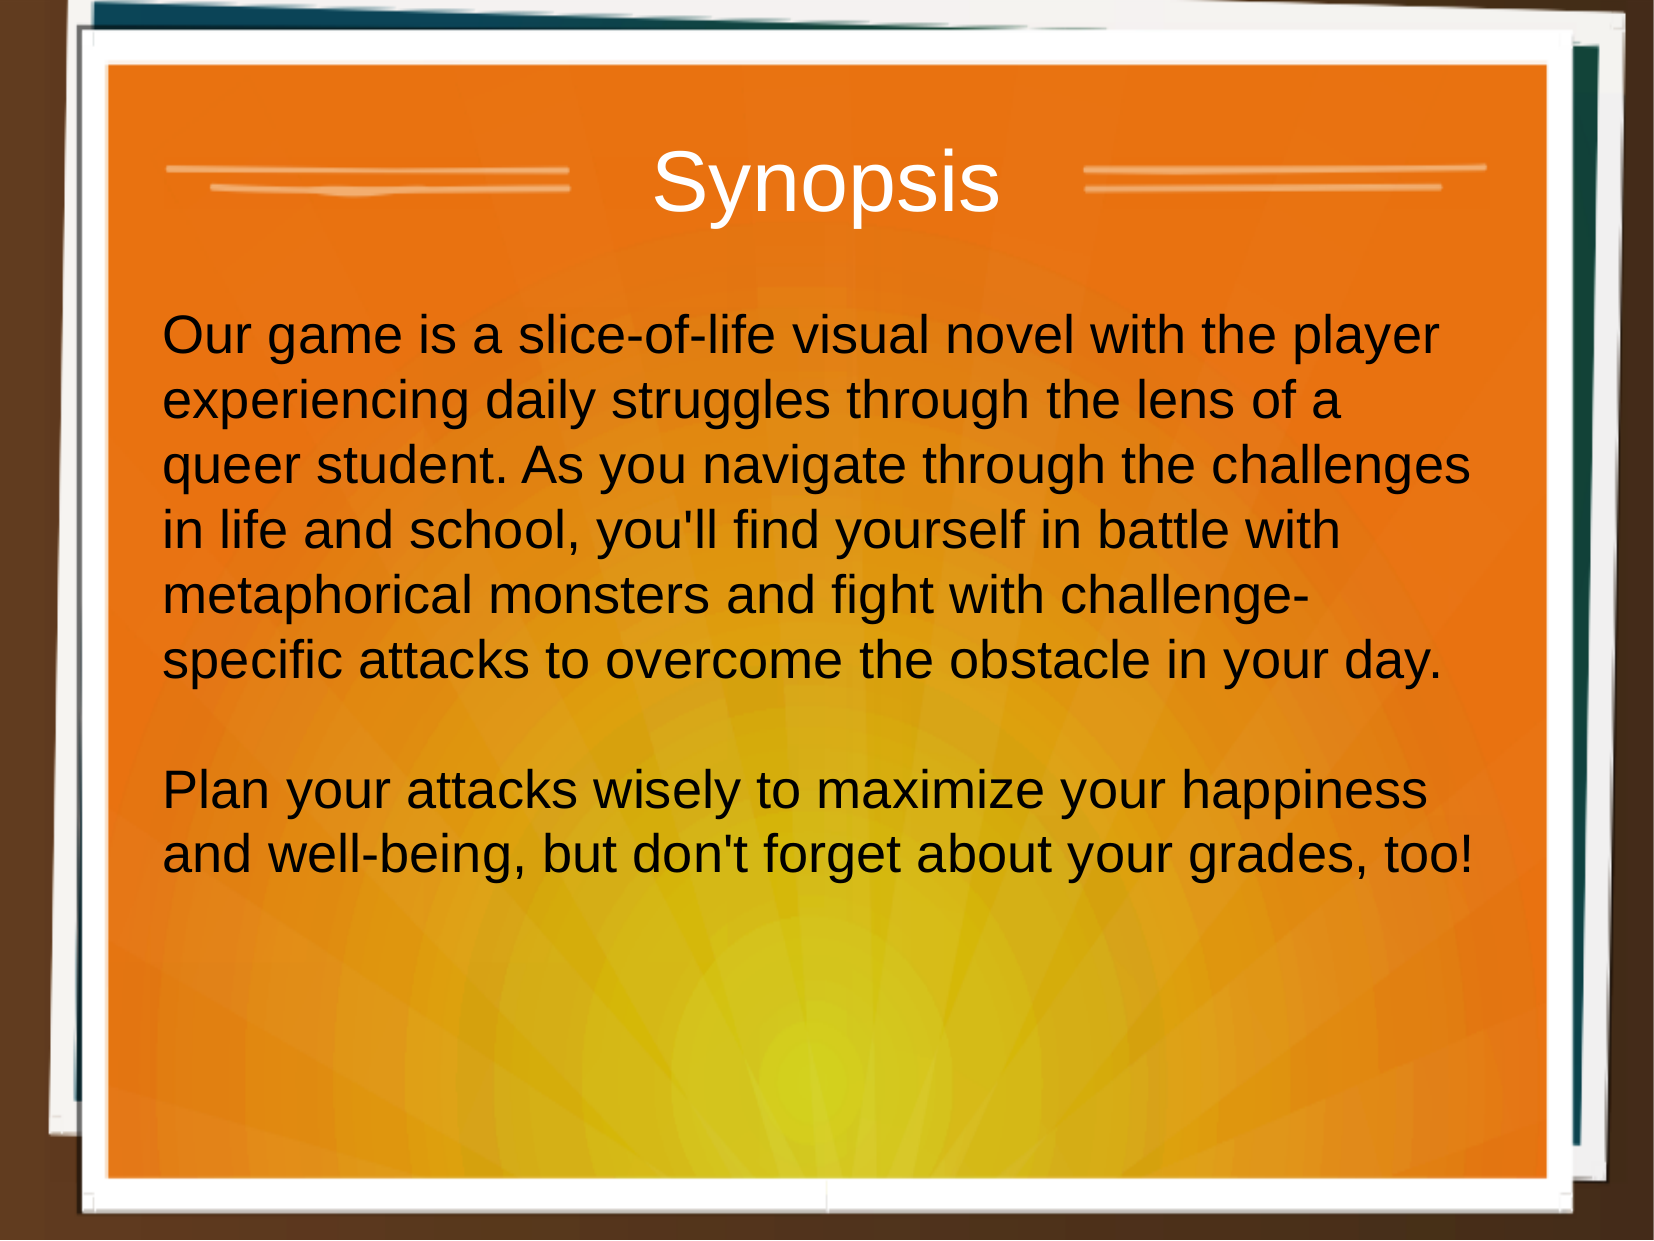

Synopsis
Our game is a slice-of-life visual novel with the player experiencing daily struggles through the lens of a queer student. As you navigate through the challenges in life and school, you'll find yourself in battle with metaphorical monsters and fight with challenge-specific attacks to overcome the obstacle in your day.

Plan your attacks wisely to maximize your happiness and well-being, but don't forget about your grades, too!